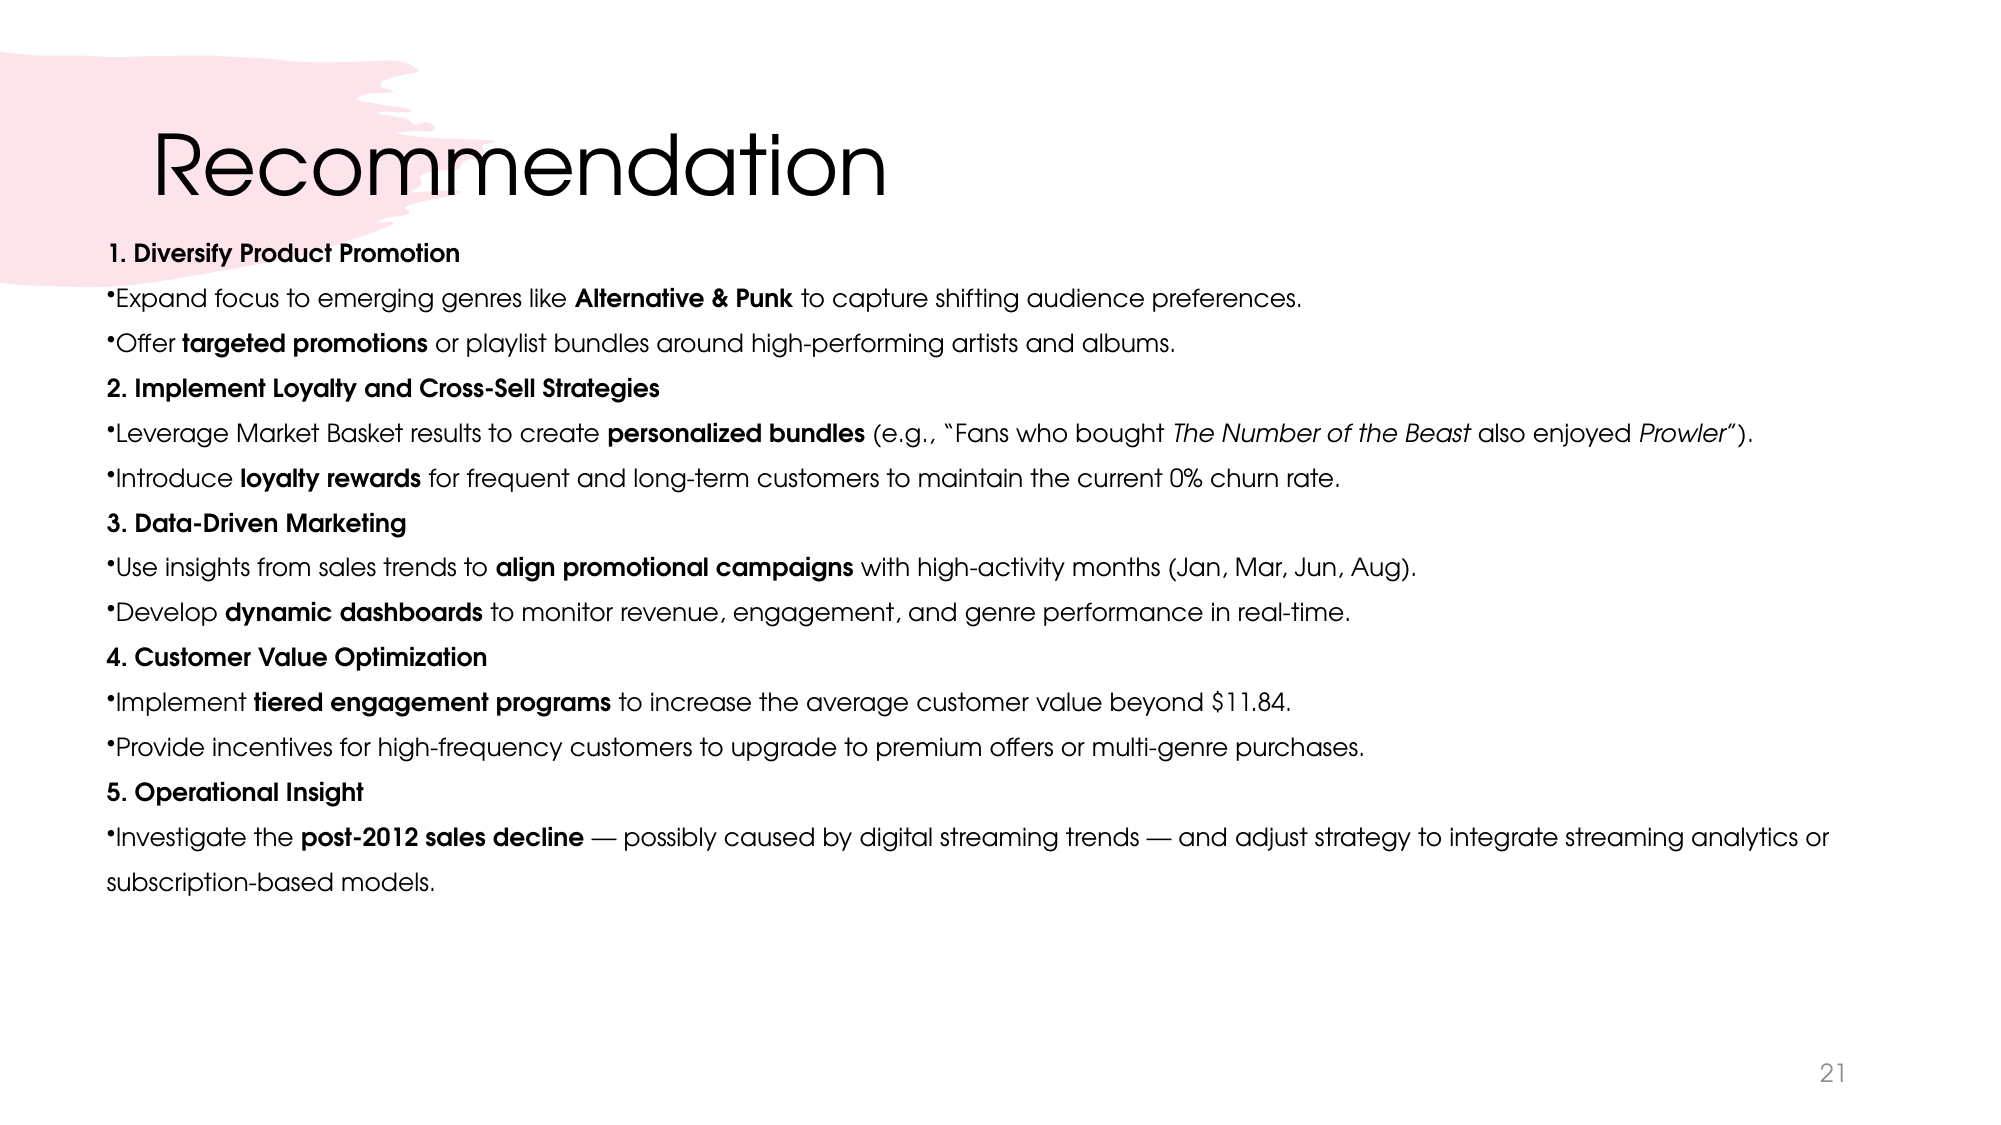

# Recommendation
1. Diversify Product Promotion
Expand focus to emerging genres like Alternative & Punk to capture shifting audience preferences.
Offer targeted promotions or playlist bundles around high-performing artists and albums.
2. Implement Loyalty and Cross-Sell Strategies
Leverage Market Basket results to create personalized bundles (e.g., “Fans who bought The Number of the Beast also enjoyed Prowler”).
Introduce loyalty rewards for frequent and long-term customers to maintain the current 0% churn rate.
3. Data-Driven Marketing
Use insights from sales trends to align promotional campaigns with high-activity months (Jan, Mar, Jun, Aug).
Develop dynamic dashboards to monitor revenue, engagement, and genre performance in real-time.
4. Customer Value Optimization
Implement tiered engagement programs to increase the average customer value beyond $11.84.
Provide incentives for high-frequency customers to upgrade to premium offers or multi-genre purchases.
5. Operational Insight
Investigate the post-2012 sales decline — possibly caused by digital streaming trends — and adjust strategy to integrate streaming analytics or subscription-based models.

21